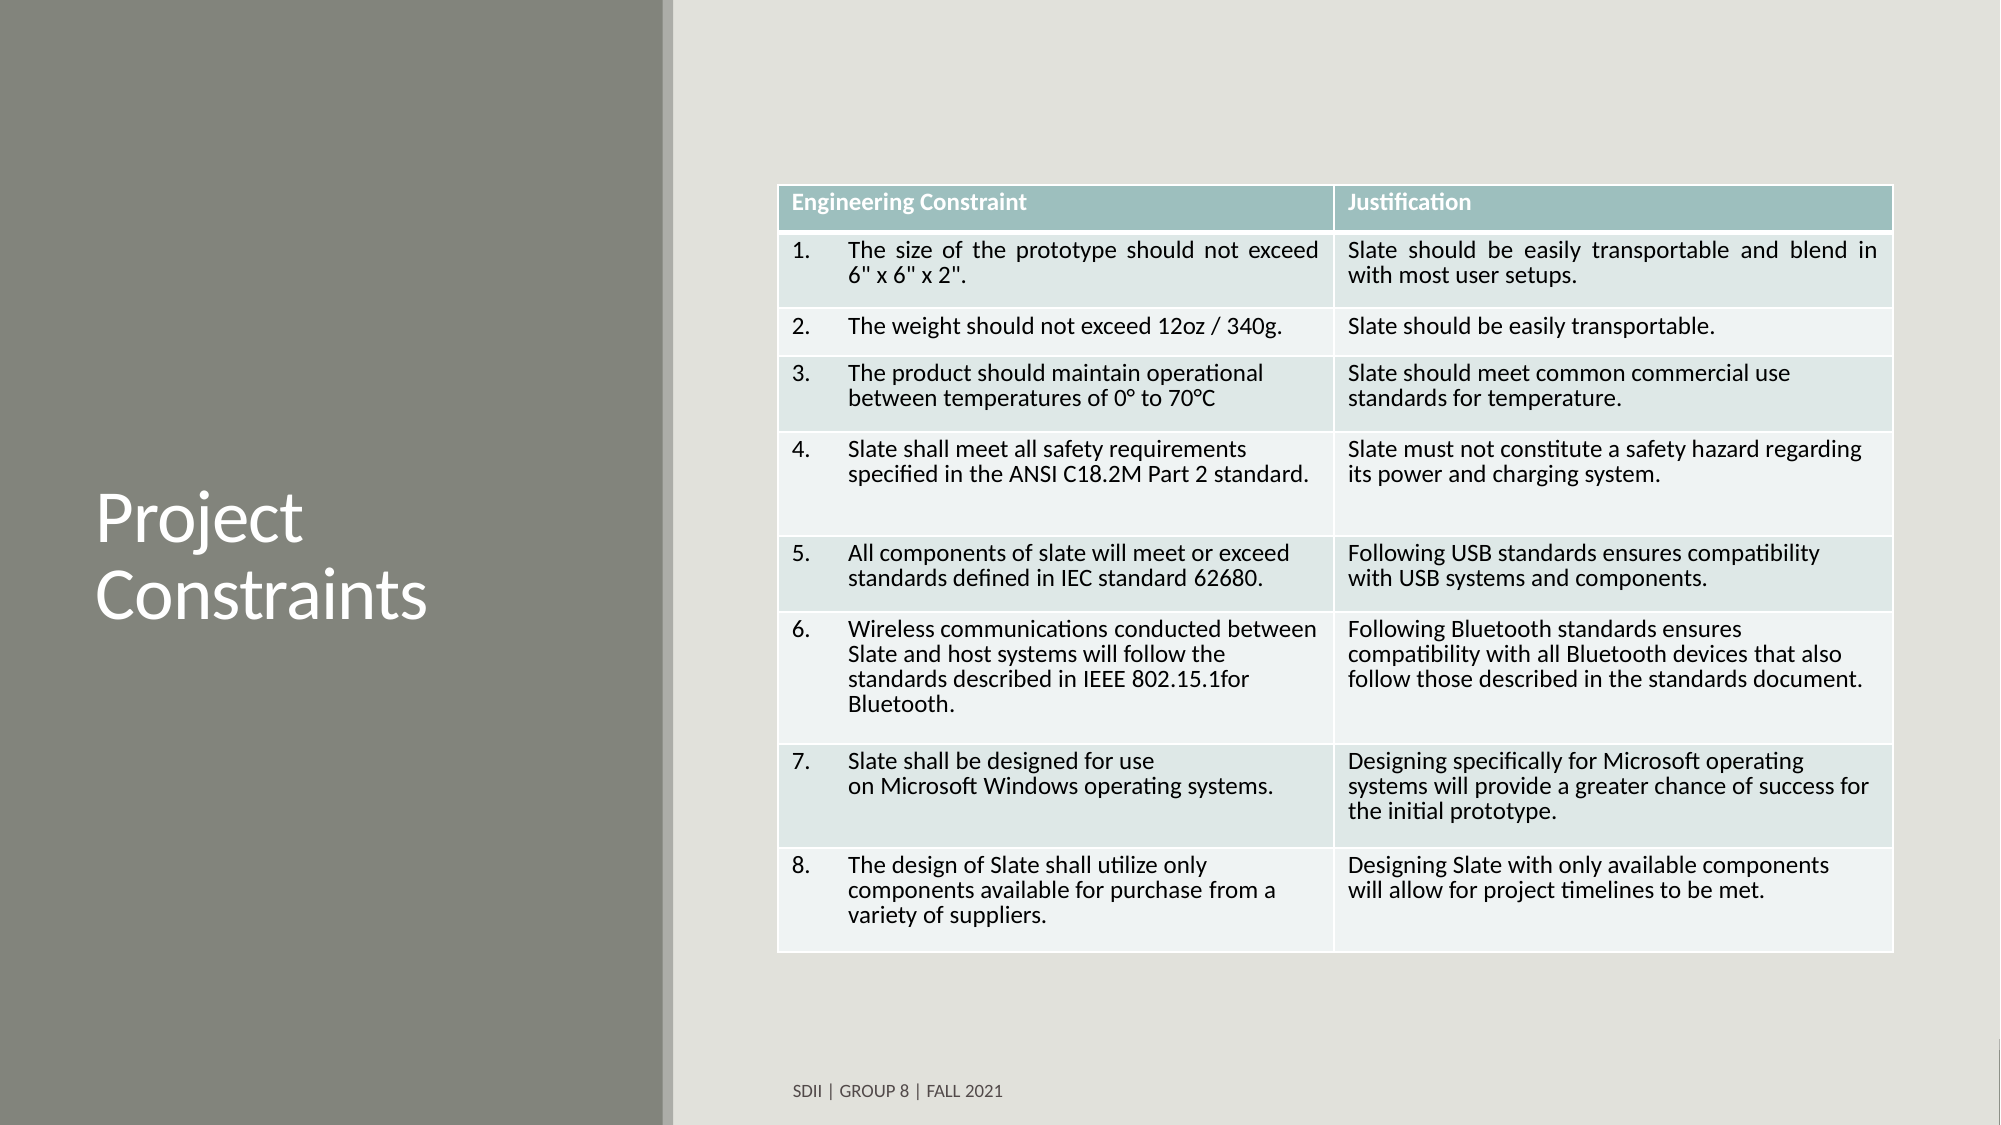

# Project Constraints
| Engineering Constraint | Justification |
| --- | --- |
| The size of the prototype should not exceed 6" x 6" x 2". | Slate should be easily transportable and blend in with most user setups. |
| The weight should not exceed 12oz / 340g. | Slate should be easily transportable. |
| The product should maintain operational between temperatures of 0° to 70°C | Slate should meet common commercial use standards for temperature. |
| Slate shall meet all safety requirements specified in the ANSI C18.2M Part 2 standard. | Slate must not constitute a safety hazard regarding its power and charging system. |
| All components of slate will meet or exceed standards defined in IEC standard 62680. | Following USB standards ensures compatibility with USB systems and components. |
| Wireless communications conducted between Slate and host systems will follow the standards described in IEEE 802.15.1for Bluetooth. | Following Bluetooth standards ensures compatibility with all Bluetooth devices that also follow those described in the standards document. |
| Slate shall be designed for use on Microsoft Windows operating systems. | Designing specifically for Microsoft operating systems will provide a greater chance of success for the initial prototype. |
| The design of Slate shall utilize only components available for purchase from a variety of suppliers. | Designing Slate with only available components will allow for project timelines to be met. |
SDII | Group 8 | Fall 2021
7